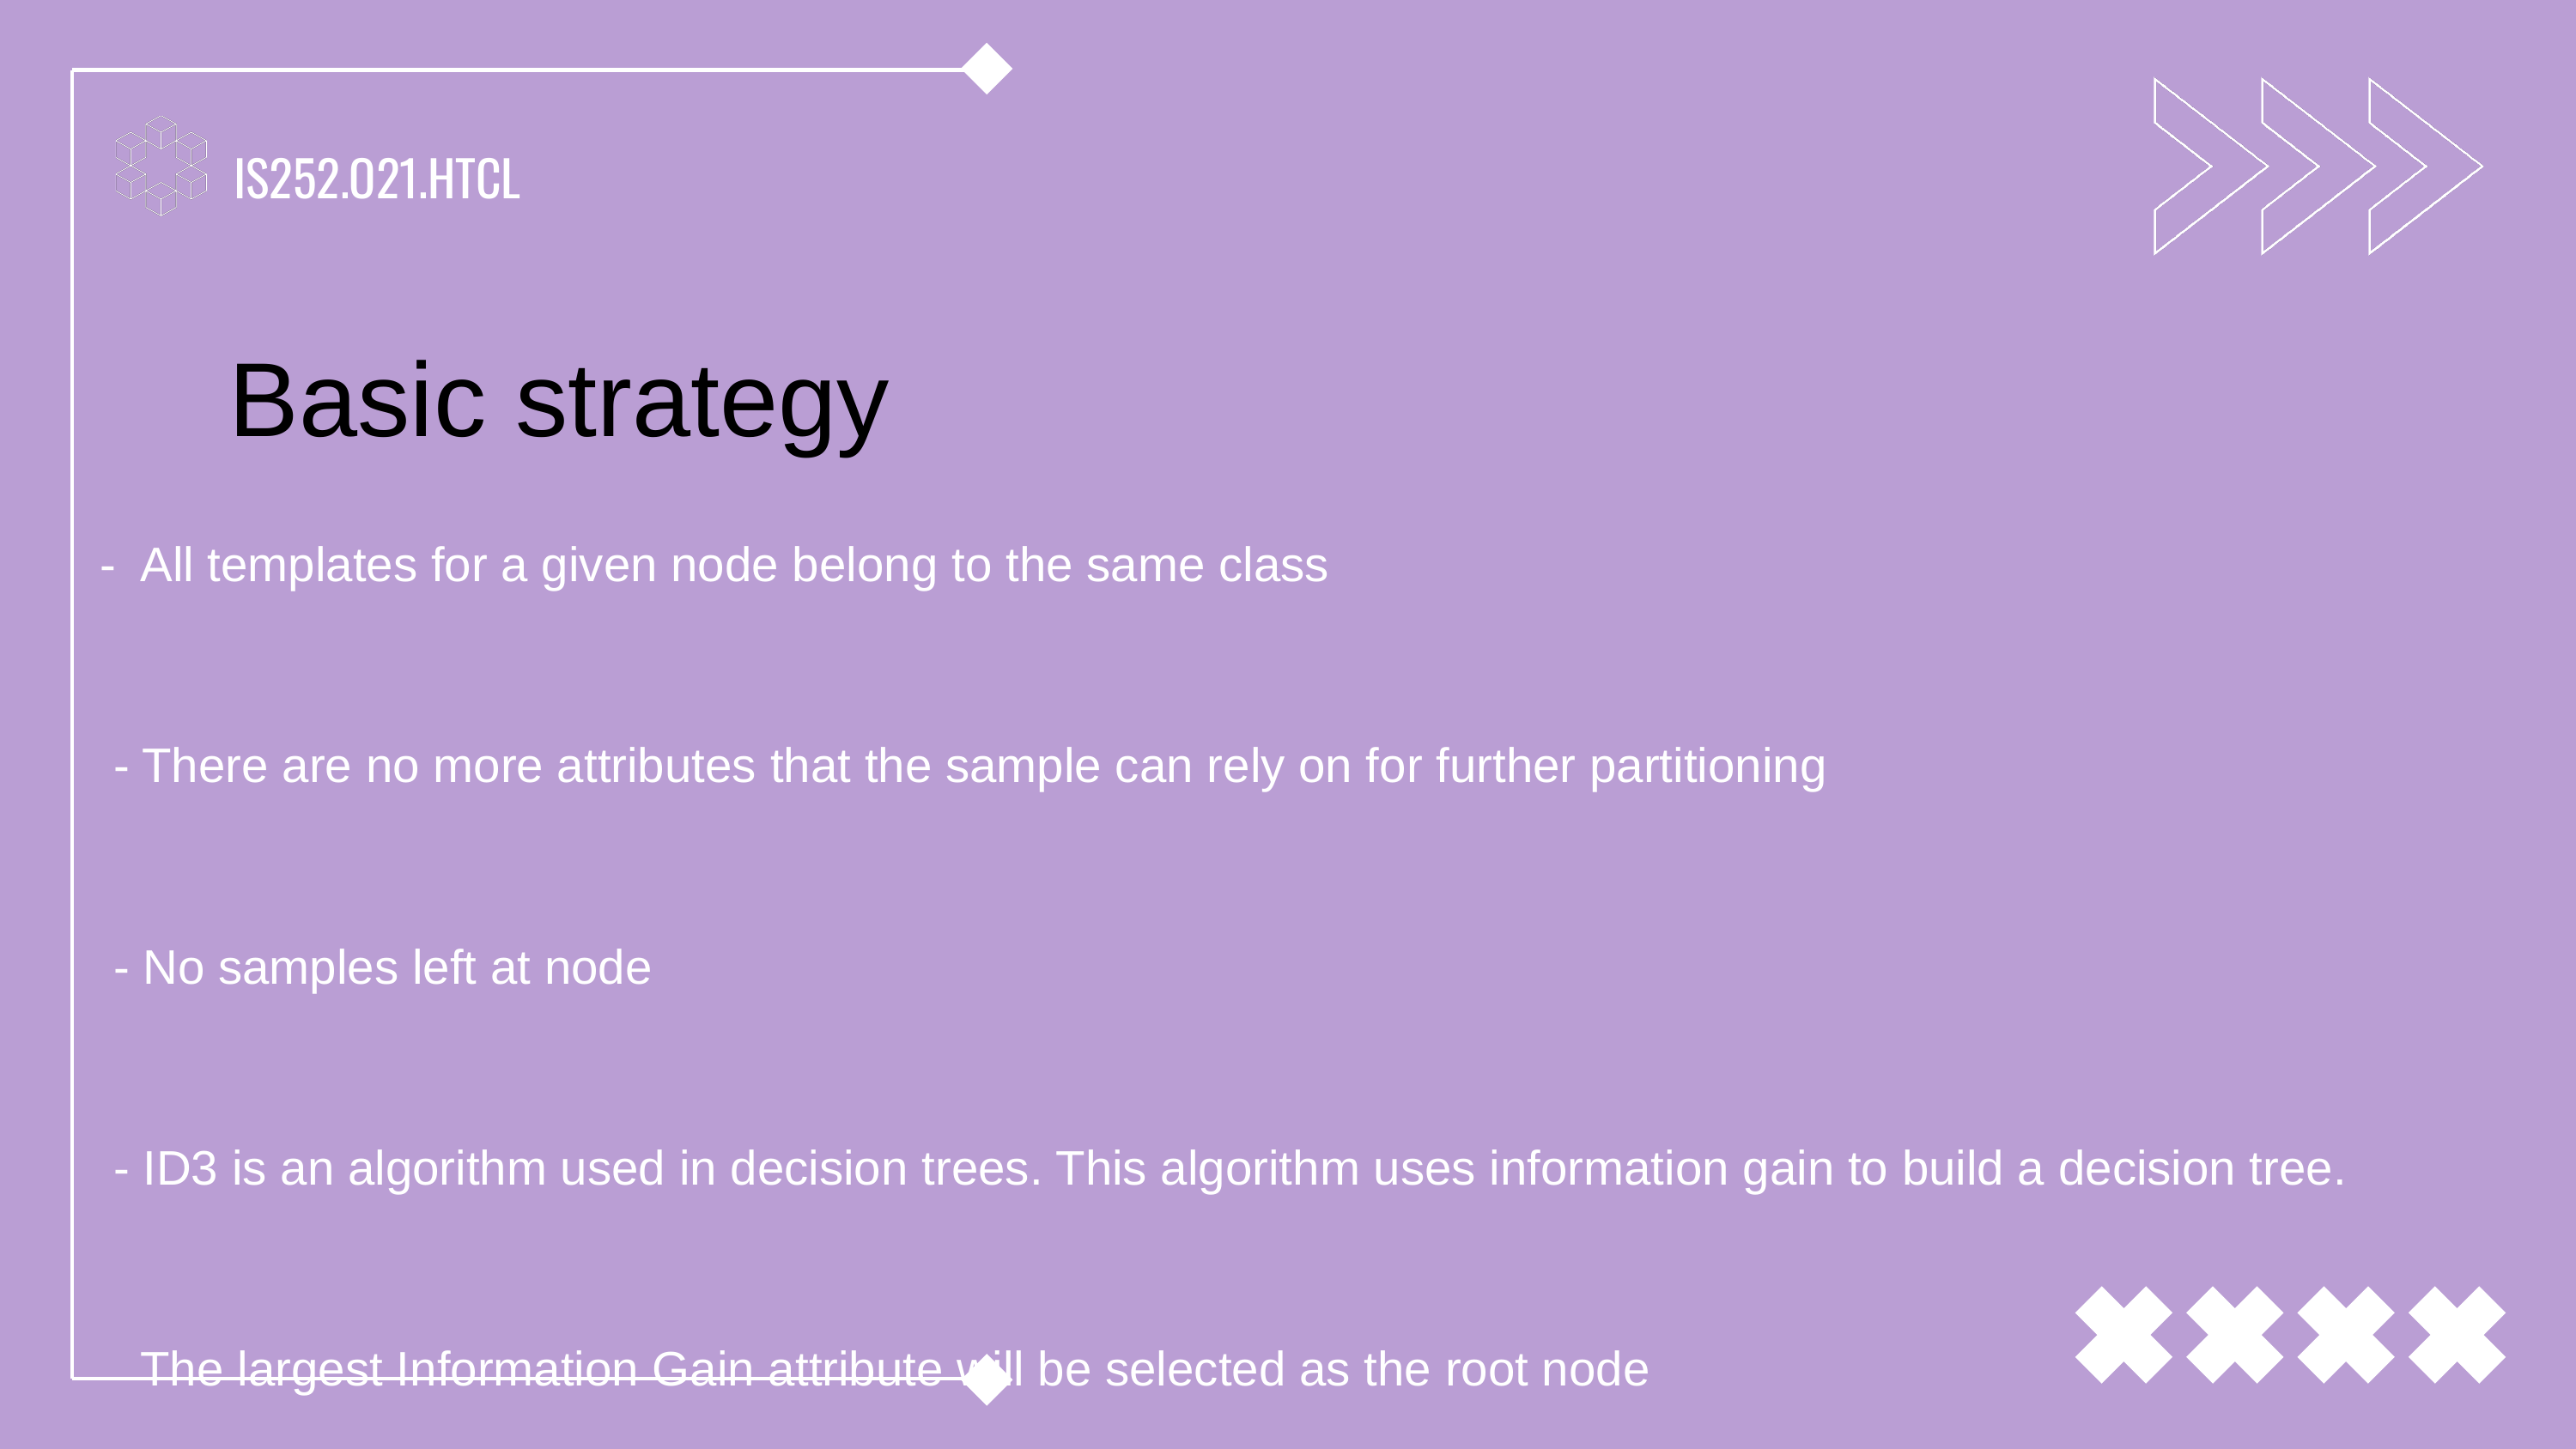

IS252.O21.HTCL
Basic strategy
-  All templates for a given node belong to the same class

 - There are no more attributes that the sample can rely on for further partitioning

 - No samples left at node

 - ID3 is an algorithm used in decision trees. This algorithm uses information gain to build a decision tree.

   The largest Information Gain attribute will be selected as the root node